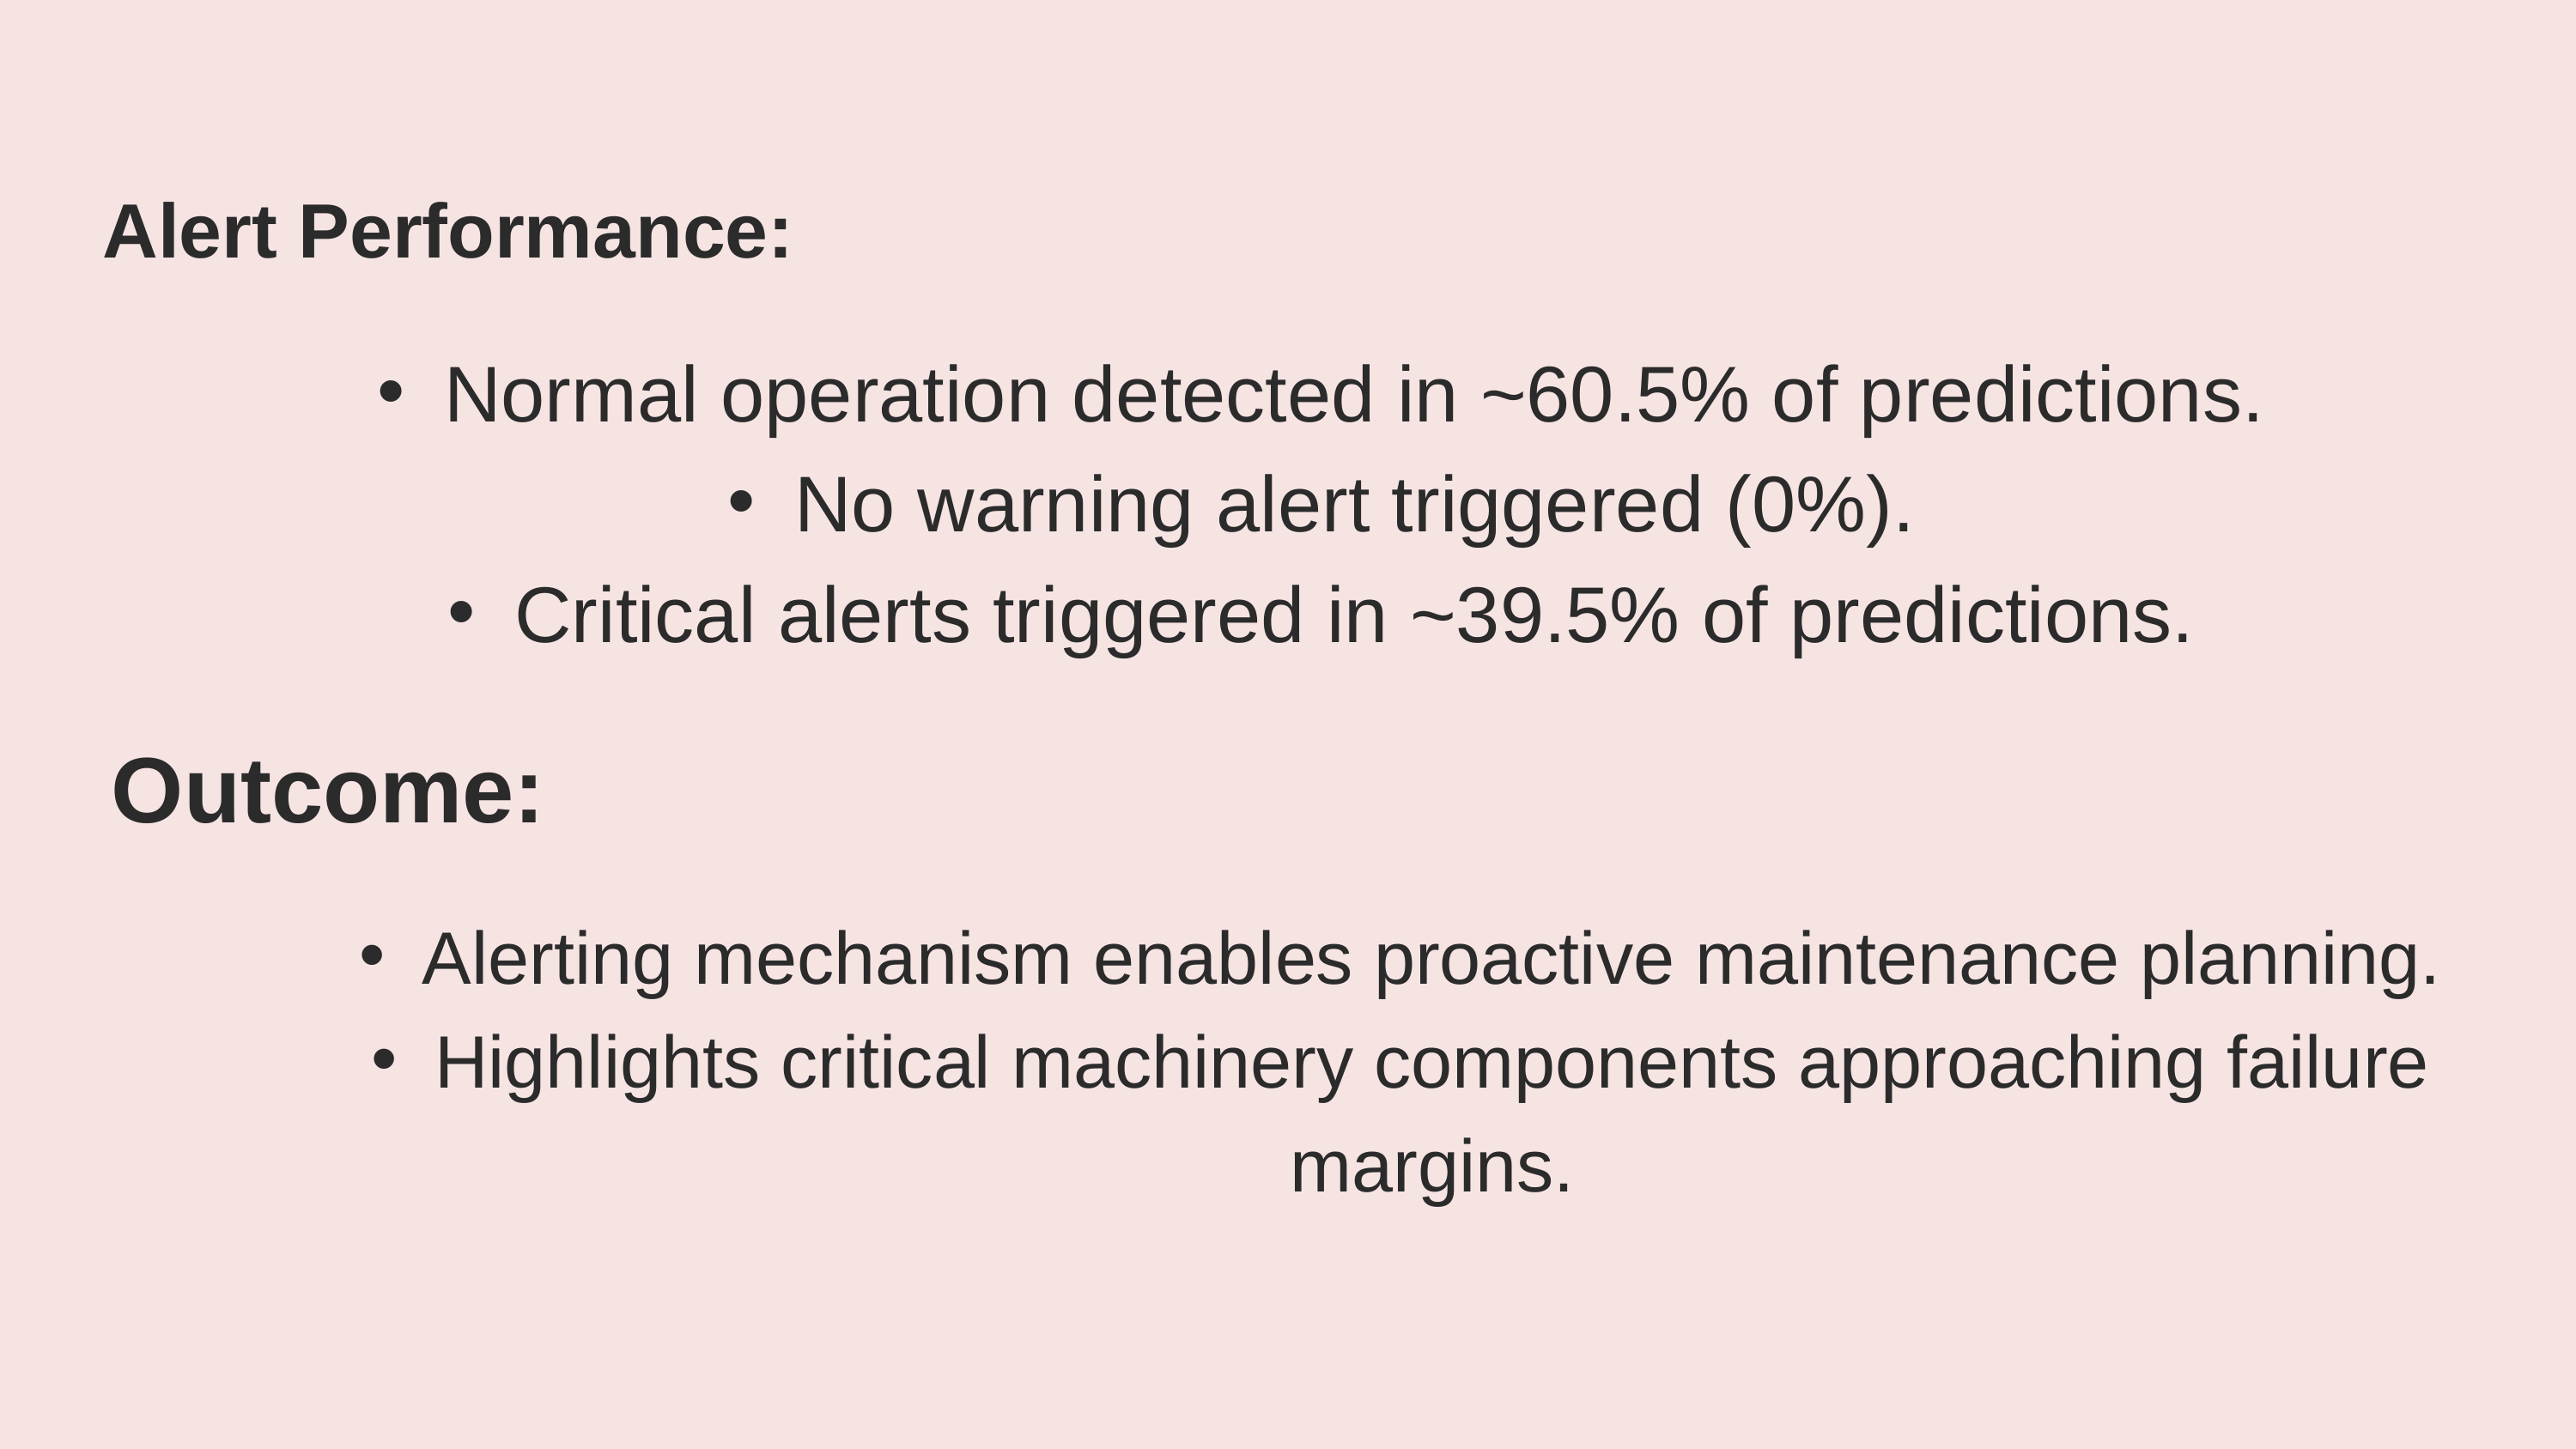

Alert Performance:
Normal operation detected in ~60.5% of predictions.
No warning alert triggered (0%).
Critical alerts triggered in ~39.5% of predictions.
Outcome:
Alerting mechanism enables proactive maintenance planning.
Highlights critical machinery components approaching failure margins.